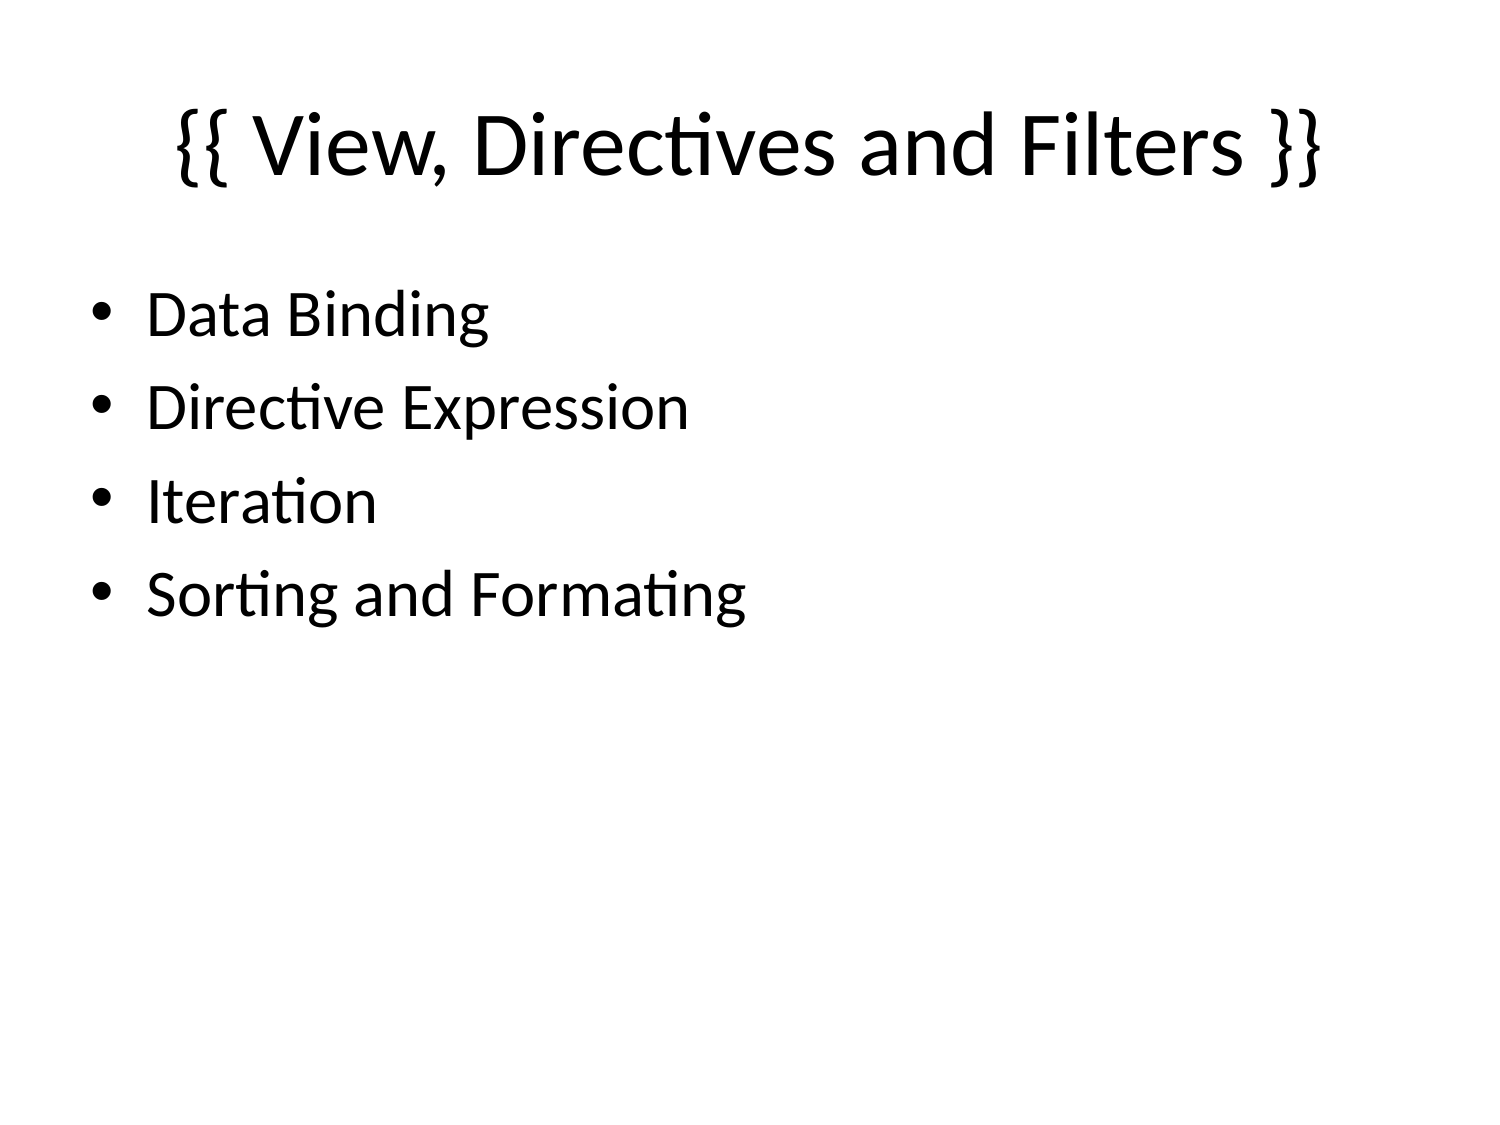

# {{ View, Directives and Filters }}
Data Binding
Directive Expression
Iteration
Sorting and Formating